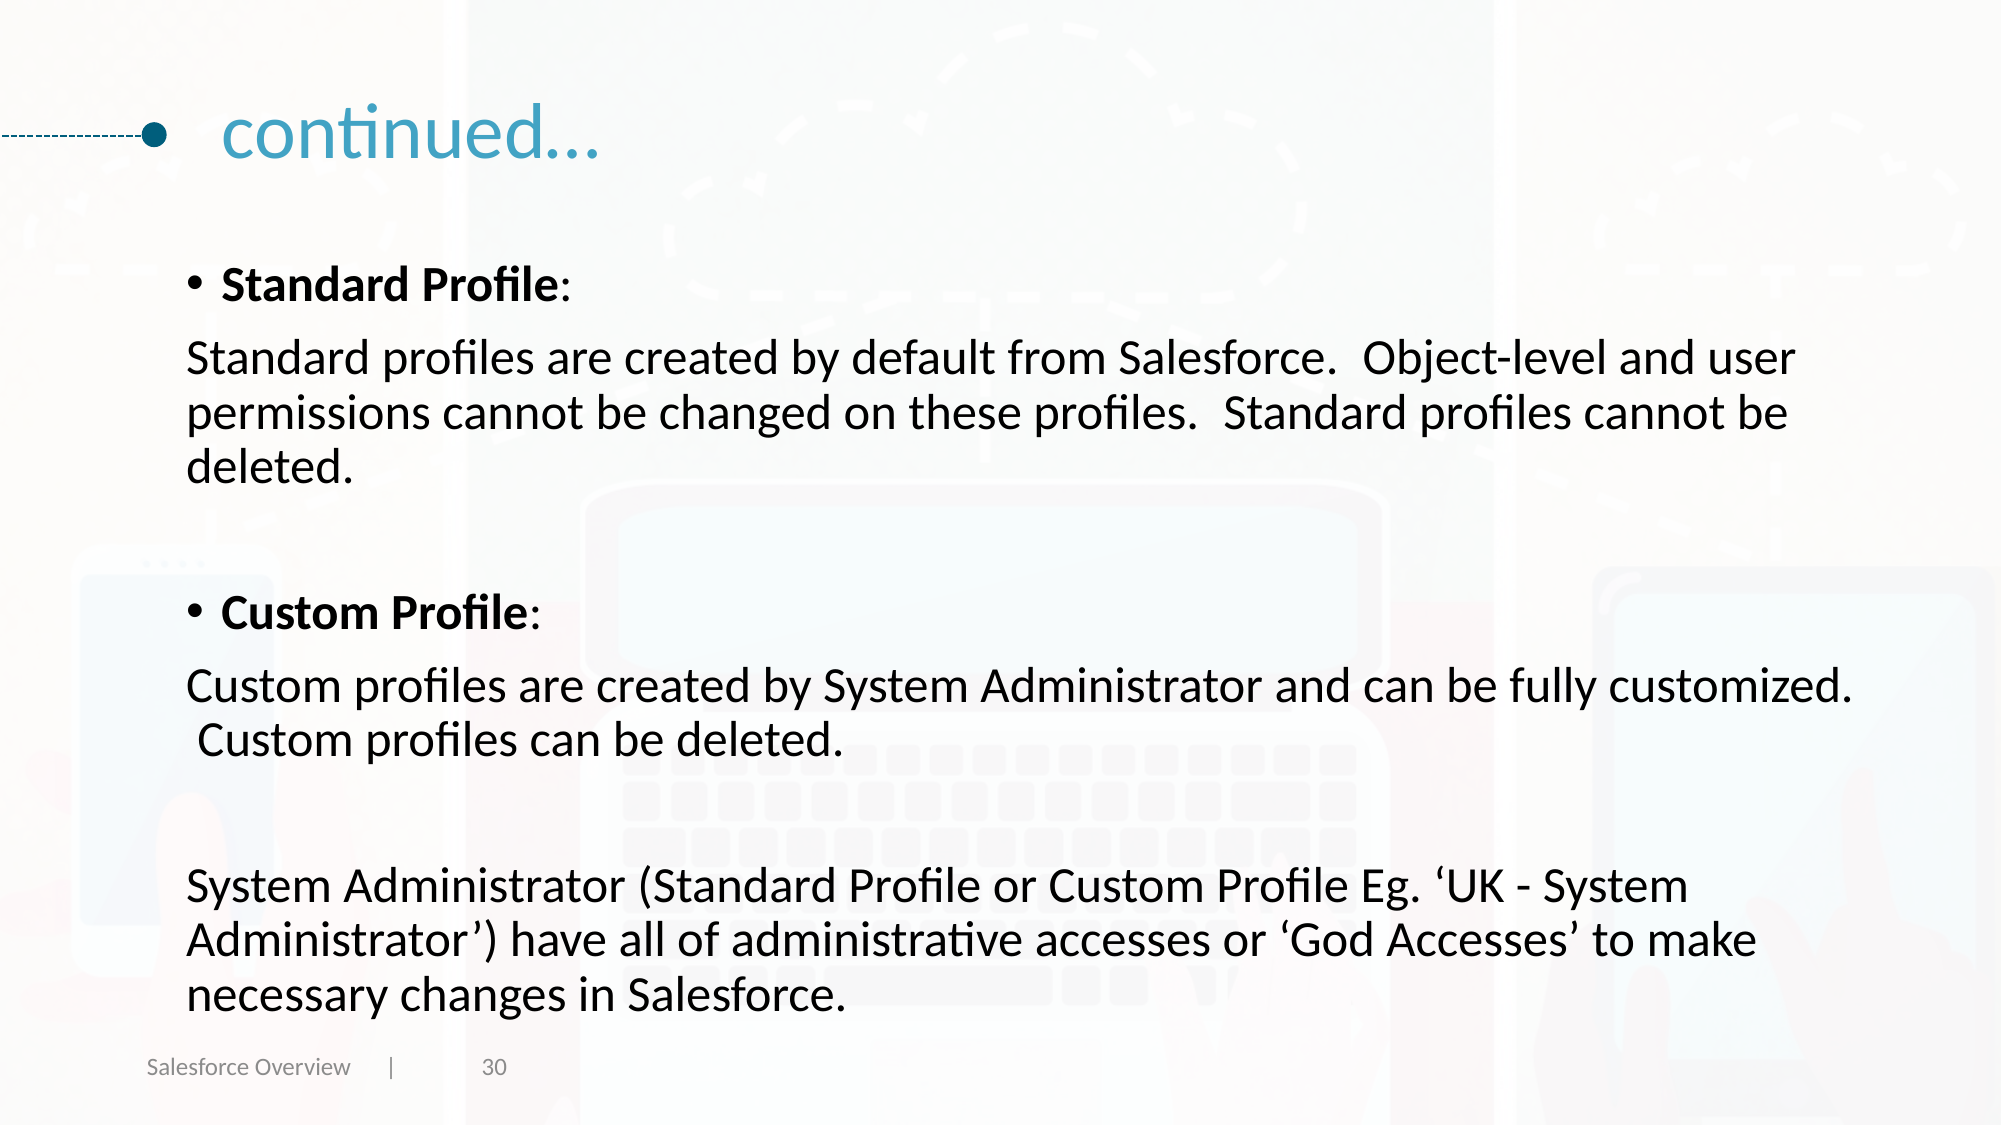

# continued…
Standard Profile:
Standard profiles are created by default from Salesforce.  Object-level and user permissions cannot be changed on these profiles.  Standard profiles cannot be deleted.

Custom Profile:
Custom profiles are created by System Administrator and can be fully customized.  Custom profiles can be deleted.

System Administrator (Standard Profile or Custom Profile Eg. ‘UK - System Administrator’) have all of administrative accesses or ‘God Accesses’ to make necessary changes in Salesforce.

Salesforce Overview      |
30